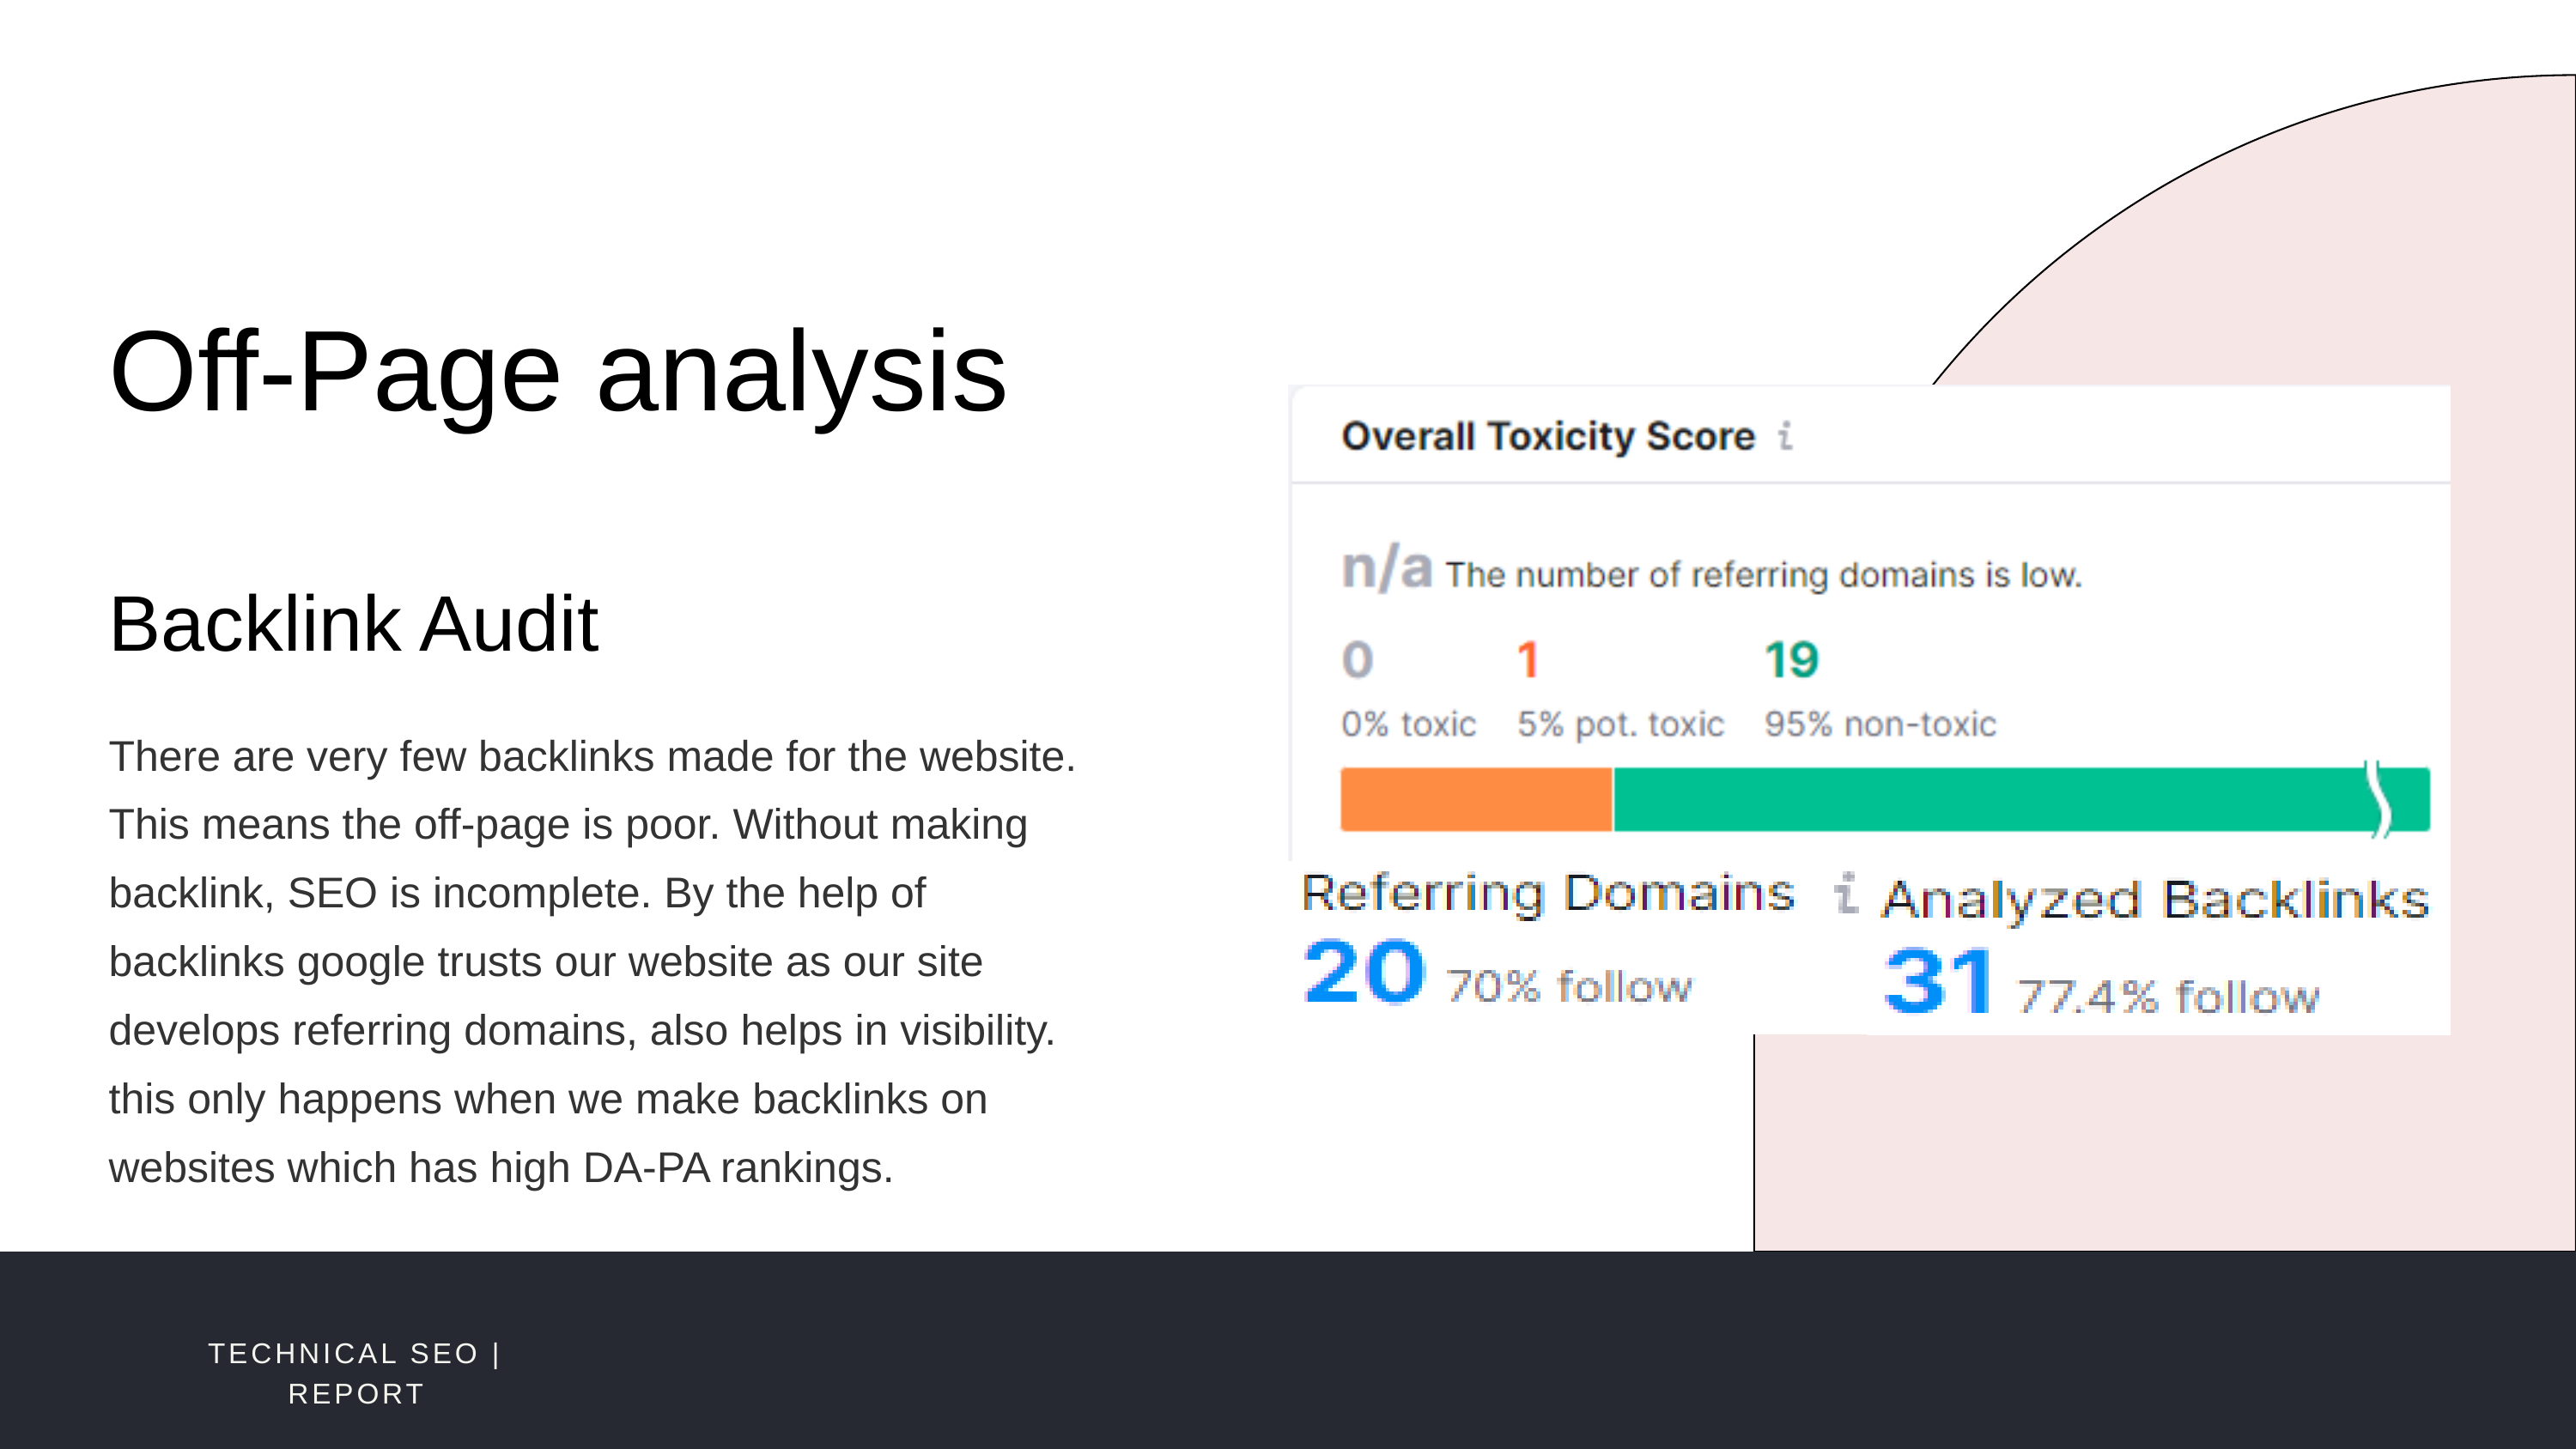

Off-Page analysis

Backlink Audit
There are very few backlinks made for the website. This means the off-page is poor. Without making backlink, SEO is incomplete. By the help of backlinks google trusts our website as our site develops referring domains, also helps in visibility. this only happens when we make backlinks on websites which has high DA-PA rankings.

TECHNICAL SEO | REPORT